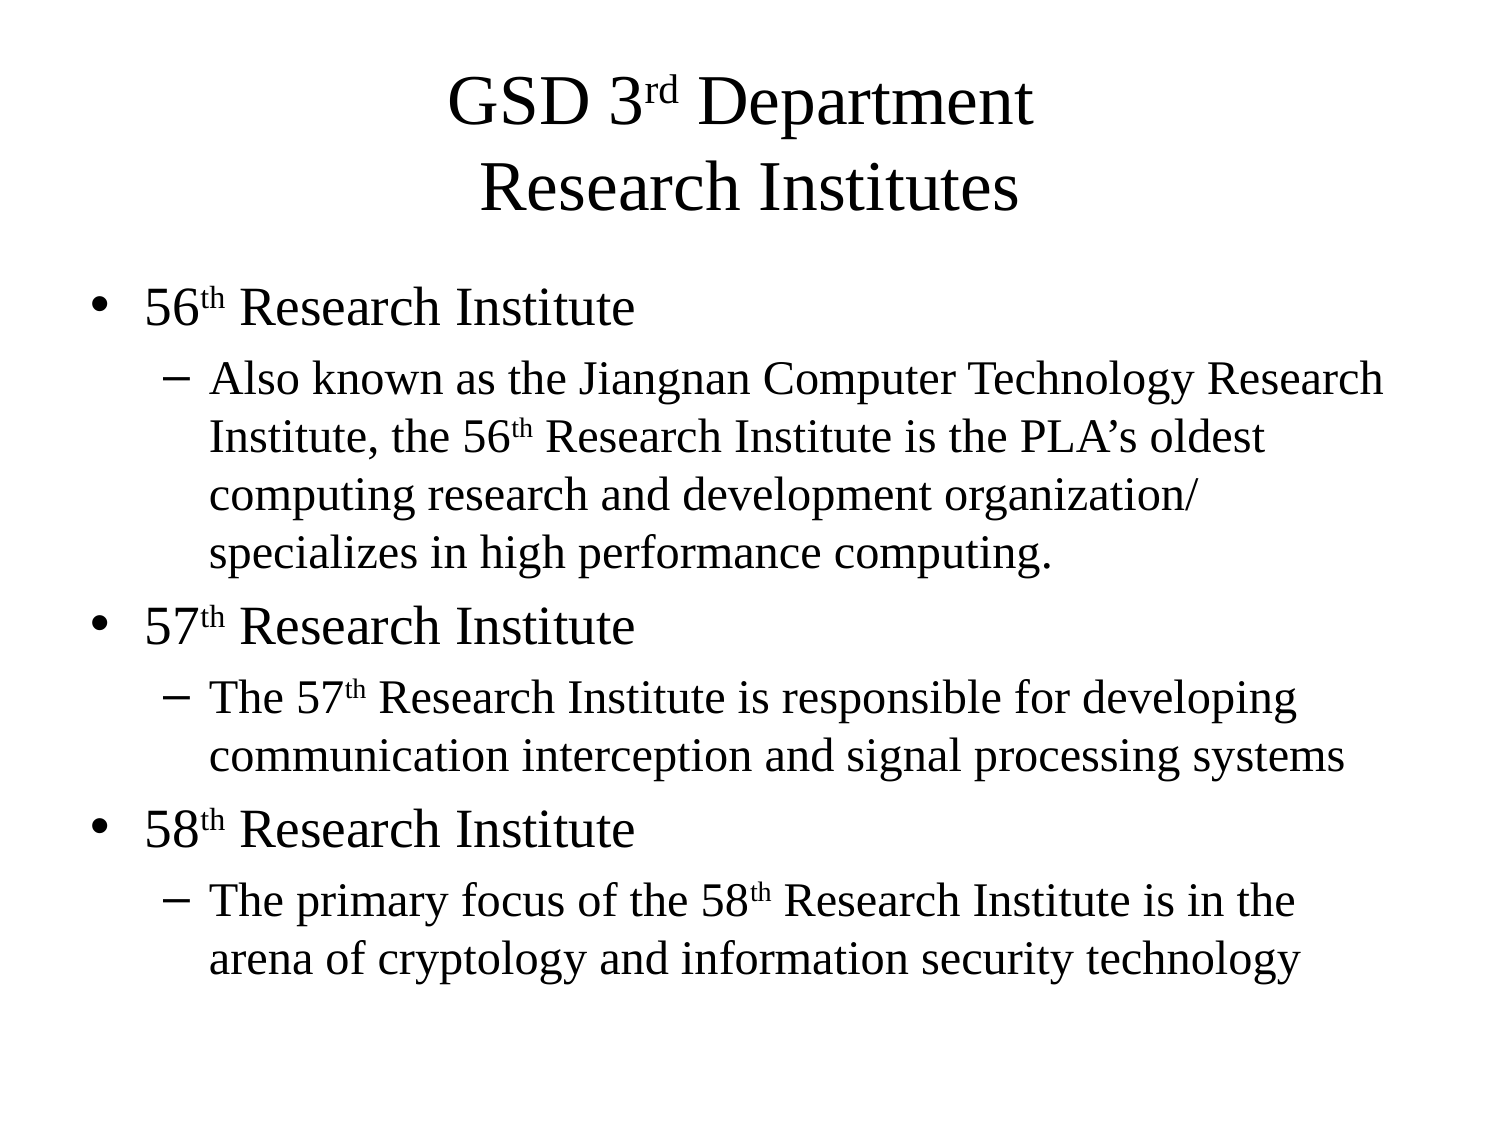

# GSD 3rd Department Research Institutes
56th Research Institute
Also known as the Jiangnan Computer Technology Research Institute, the 56th Research Institute is the PLA’s oldest computing research and development organization/  specializes in high performance computing.
57th Research Institute
The 57th Research Institute is responsible for developing communication interception and signal processing systems
58th Research Institute
The primary focus of the 58th Research Institute is in the arena of cryptology and information security technology